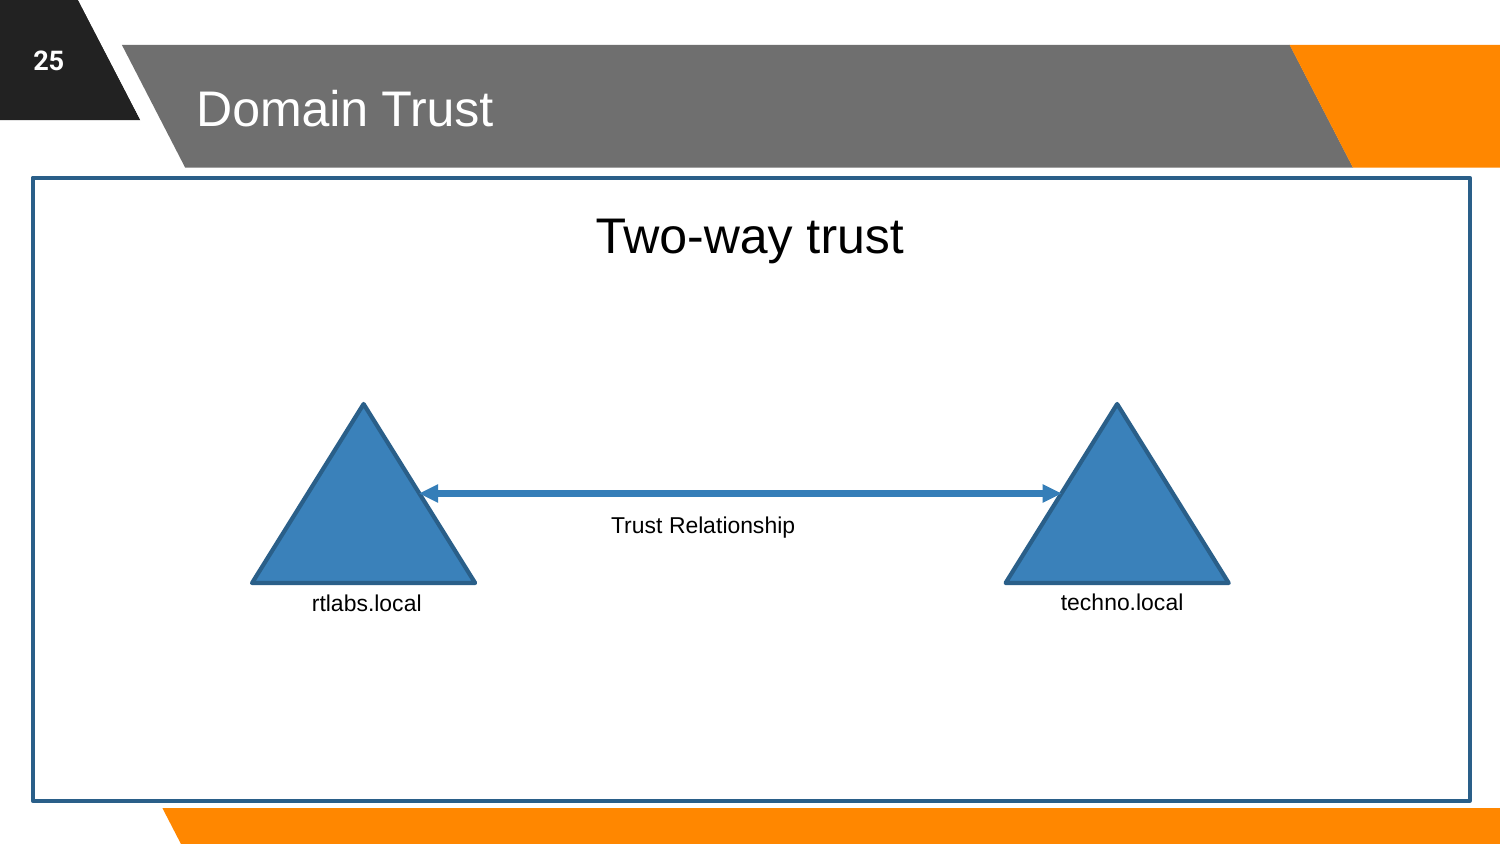

25
# Domain Trust

Two-way trust

Trust Relationship
techno.local
rtlabs.local